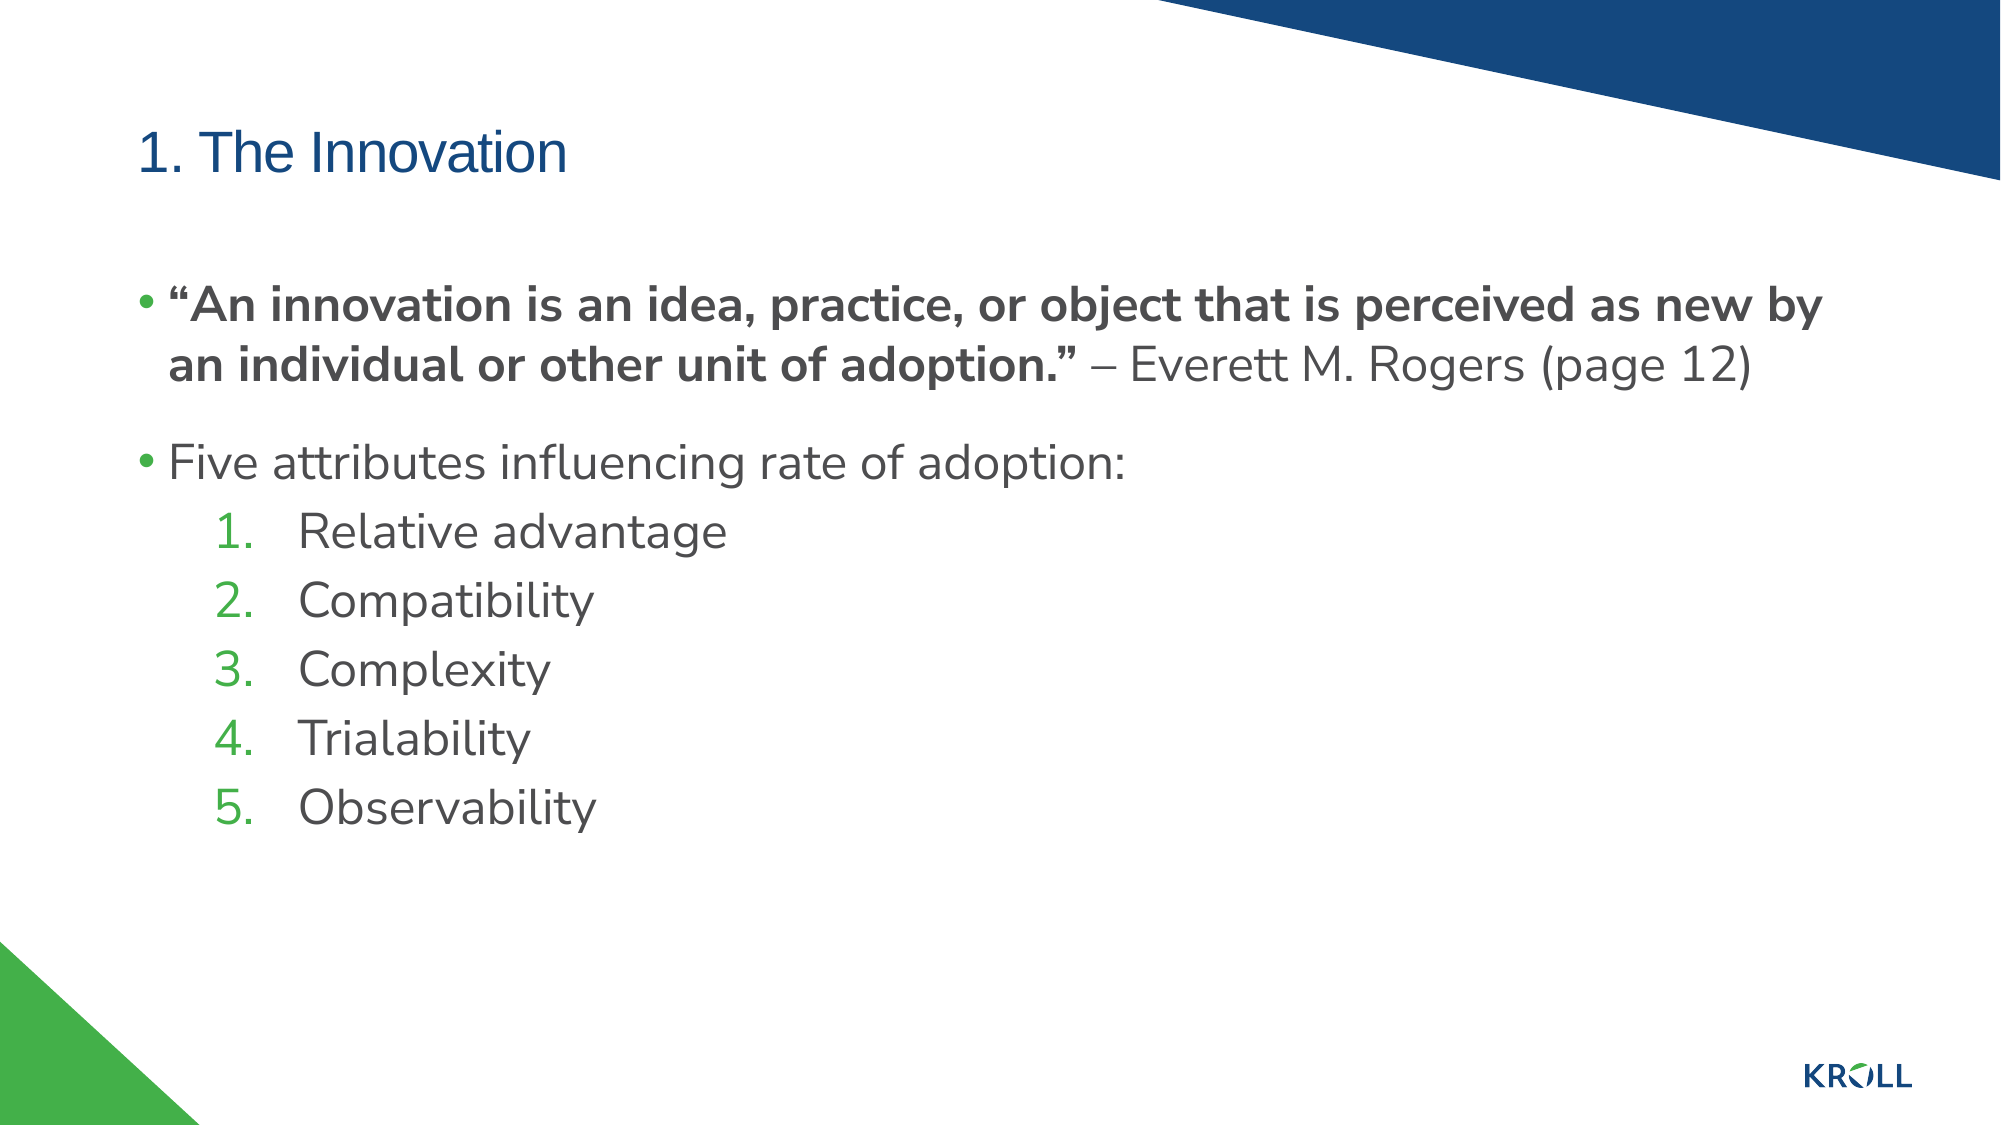

# 1. The Innovation

“An innovation is an idea, practice, or object that is perceived as new by an individual or other unit of adoption.” – Everett M. Rogers (page 12)
Five attributes influencing rate of adoption:
Relative advantage
Compatibility
Complexity
Trialability
Observability